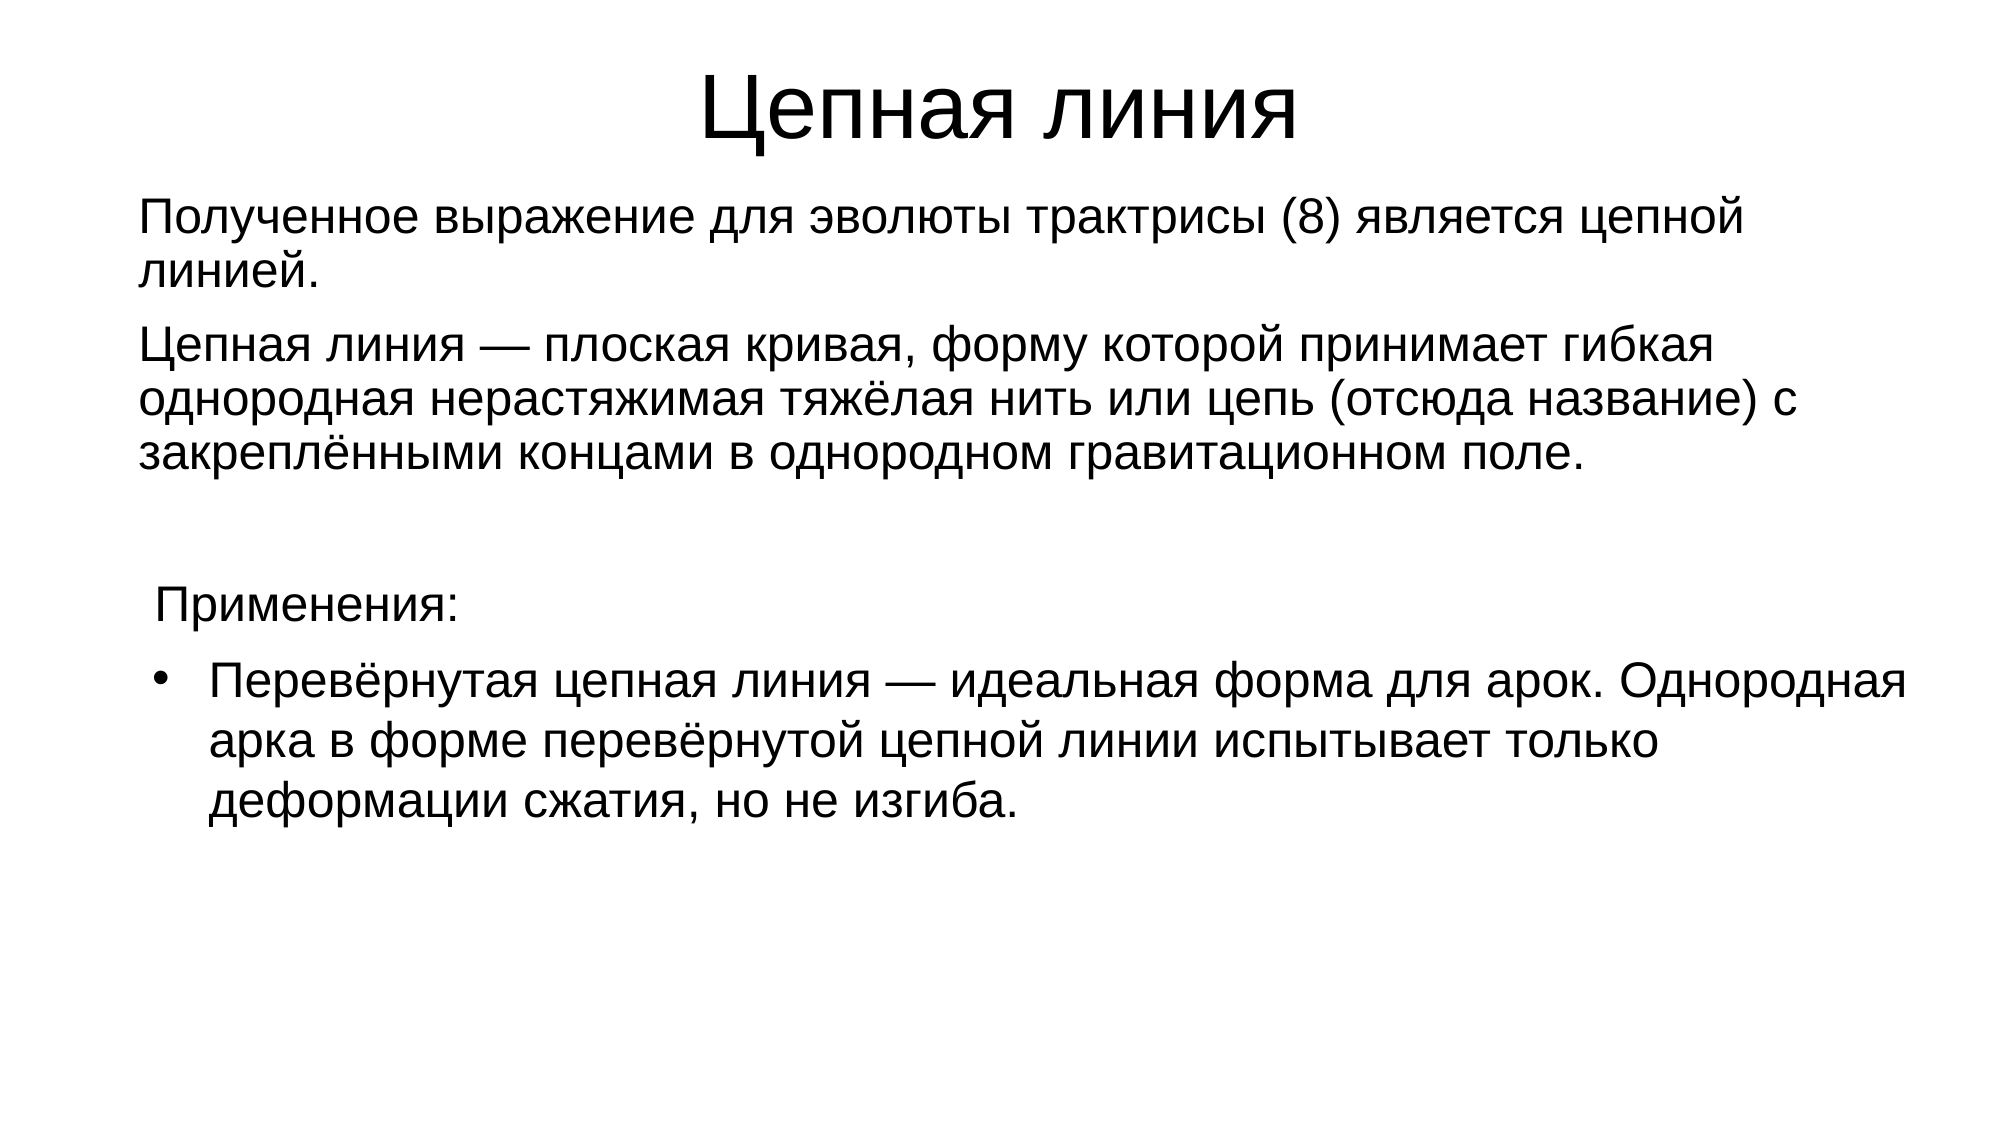

# Цепная линия
Полученное выражение для эволюты трактрисы (8) является цепной линией.
Цепная линия — плоская кривая, форму которой принимает гибкая однородная нерастяжимая тяжёлая нить или цепь (отсюда название) с закреплёнными концами в однородном гравитационном поле.
Применения:
Перевёрнутая цепная линия — идеальная форма для арок. Однородная арка в форме перевёрнутой цепной линии испытывает только деформации сжатия, но не изгиба.